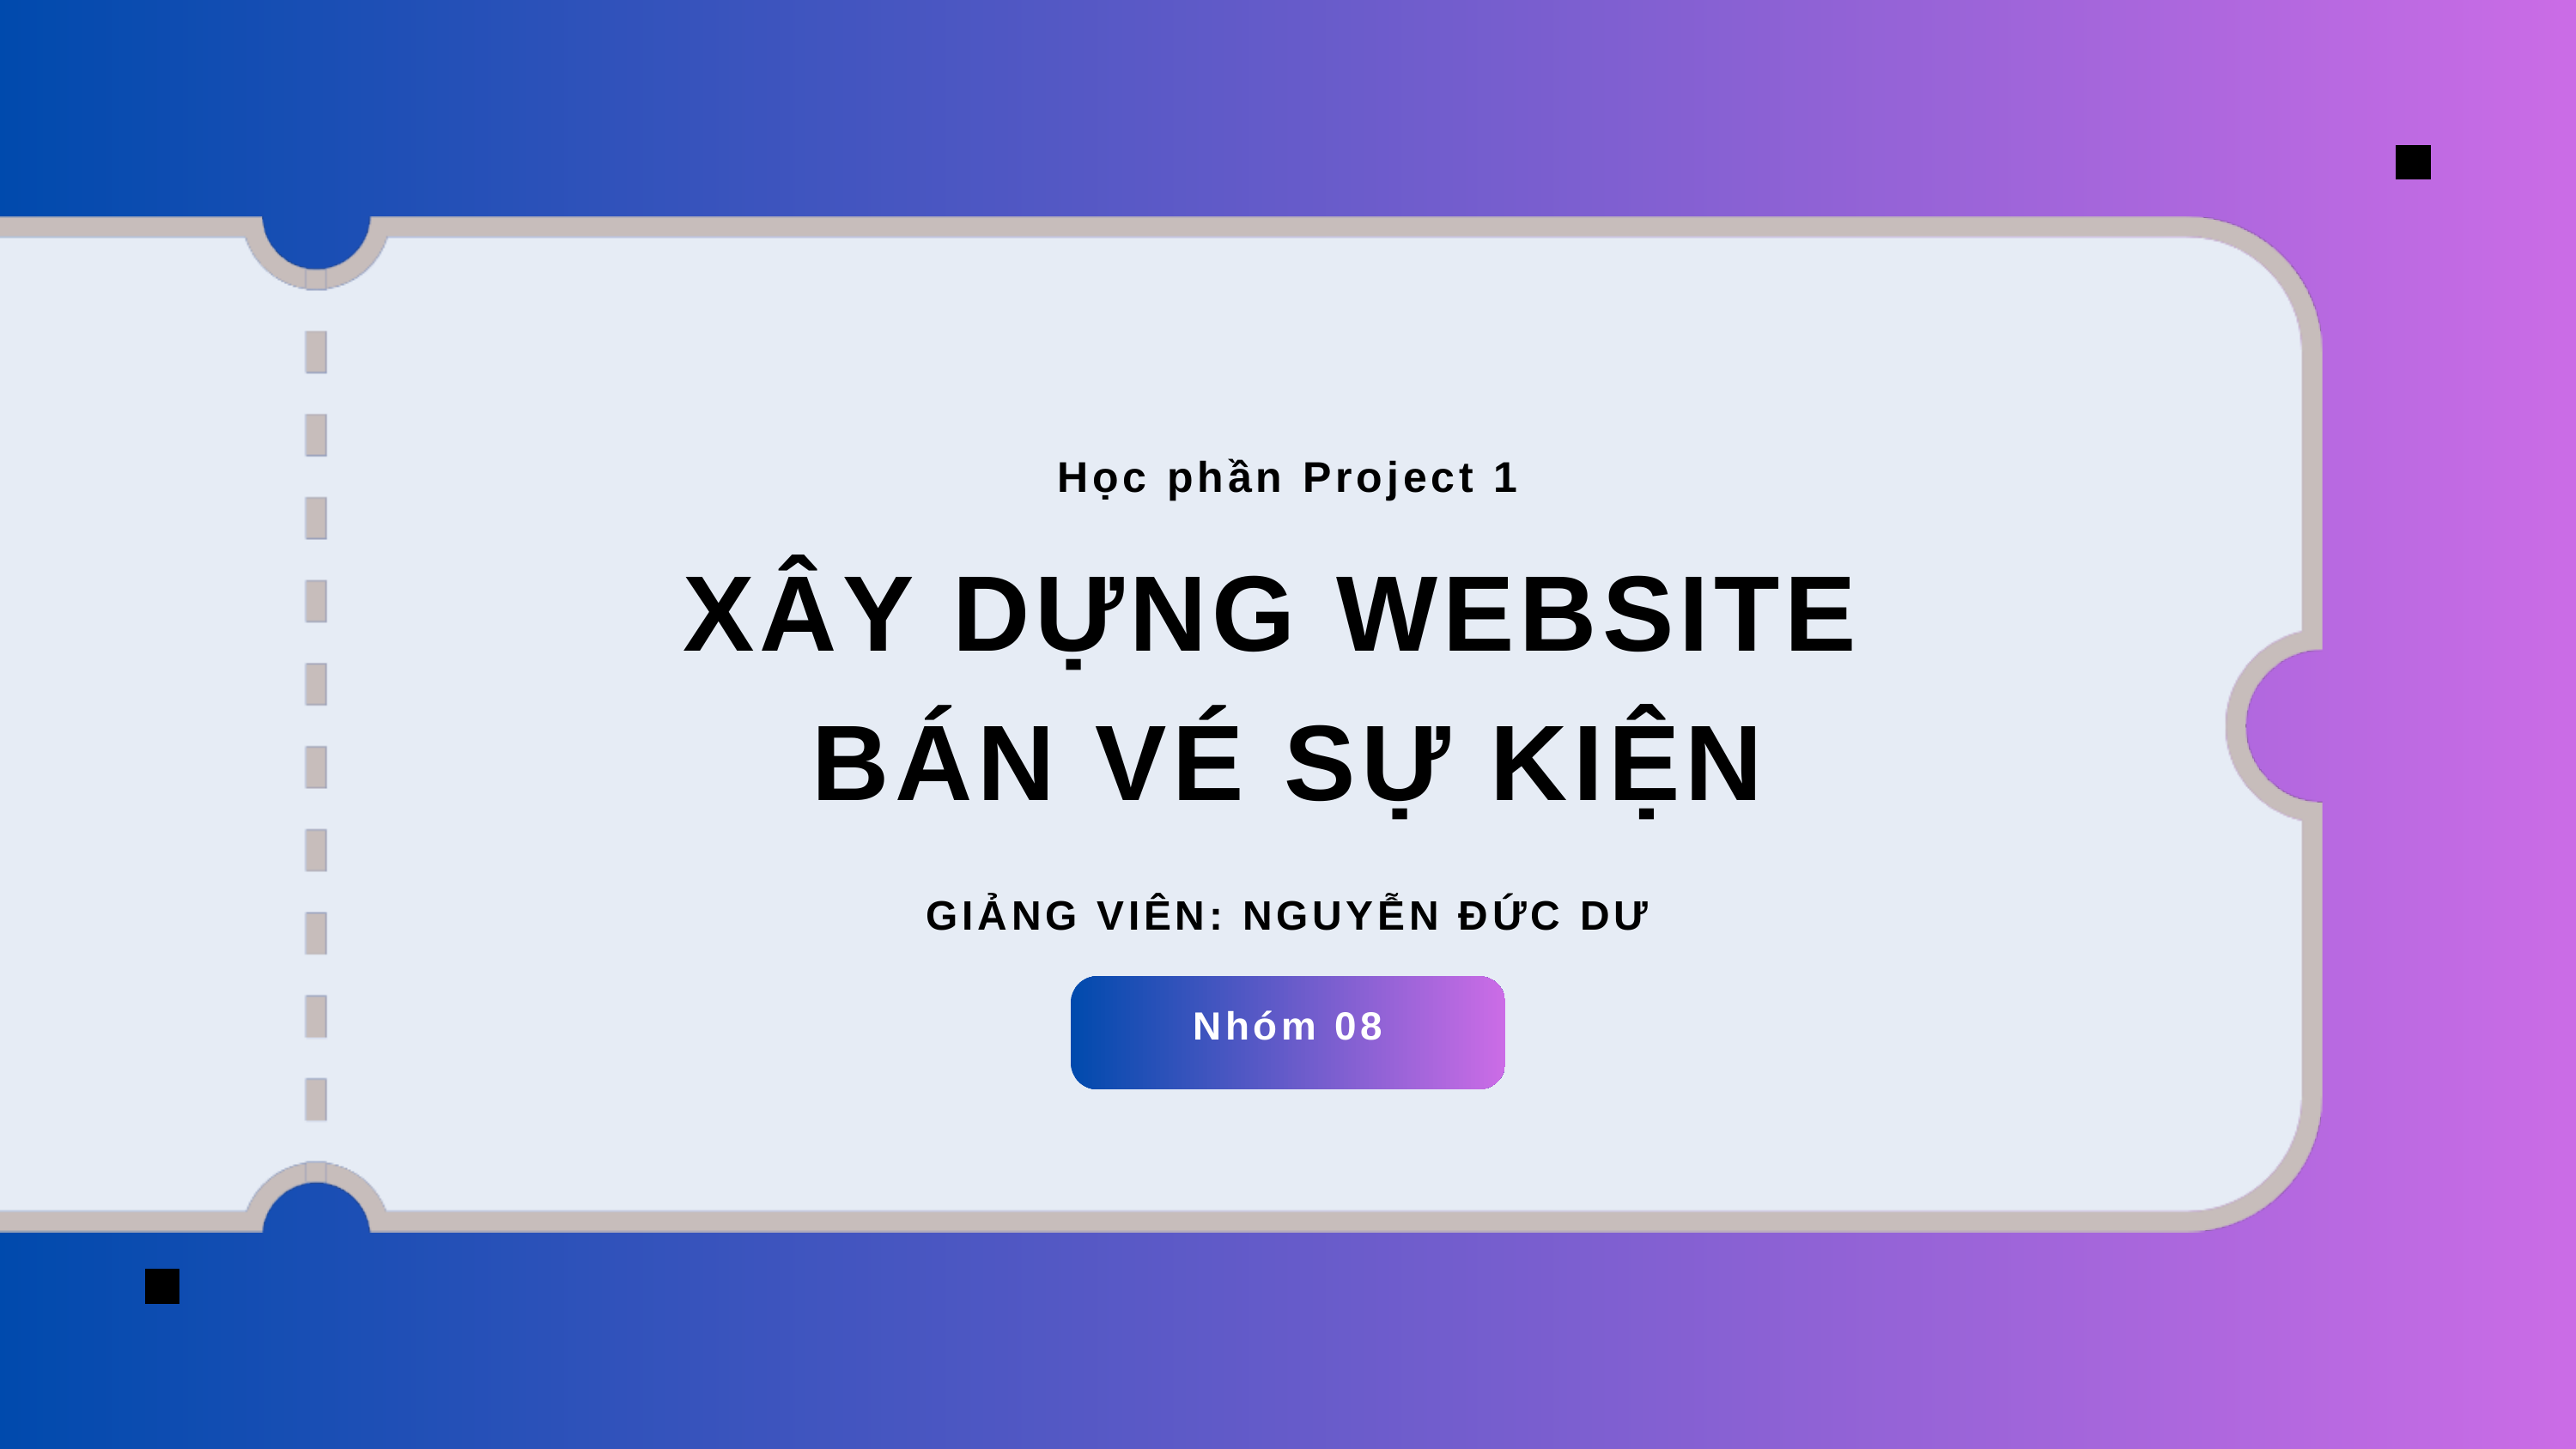

Học phần Project 1
XÂY DỰNG WEBSITE
BÁN VÉ SỰ KIỆN
GIẢNG VIÊN: NGUYỄN ĐỨC DƯ

Nhóm 08